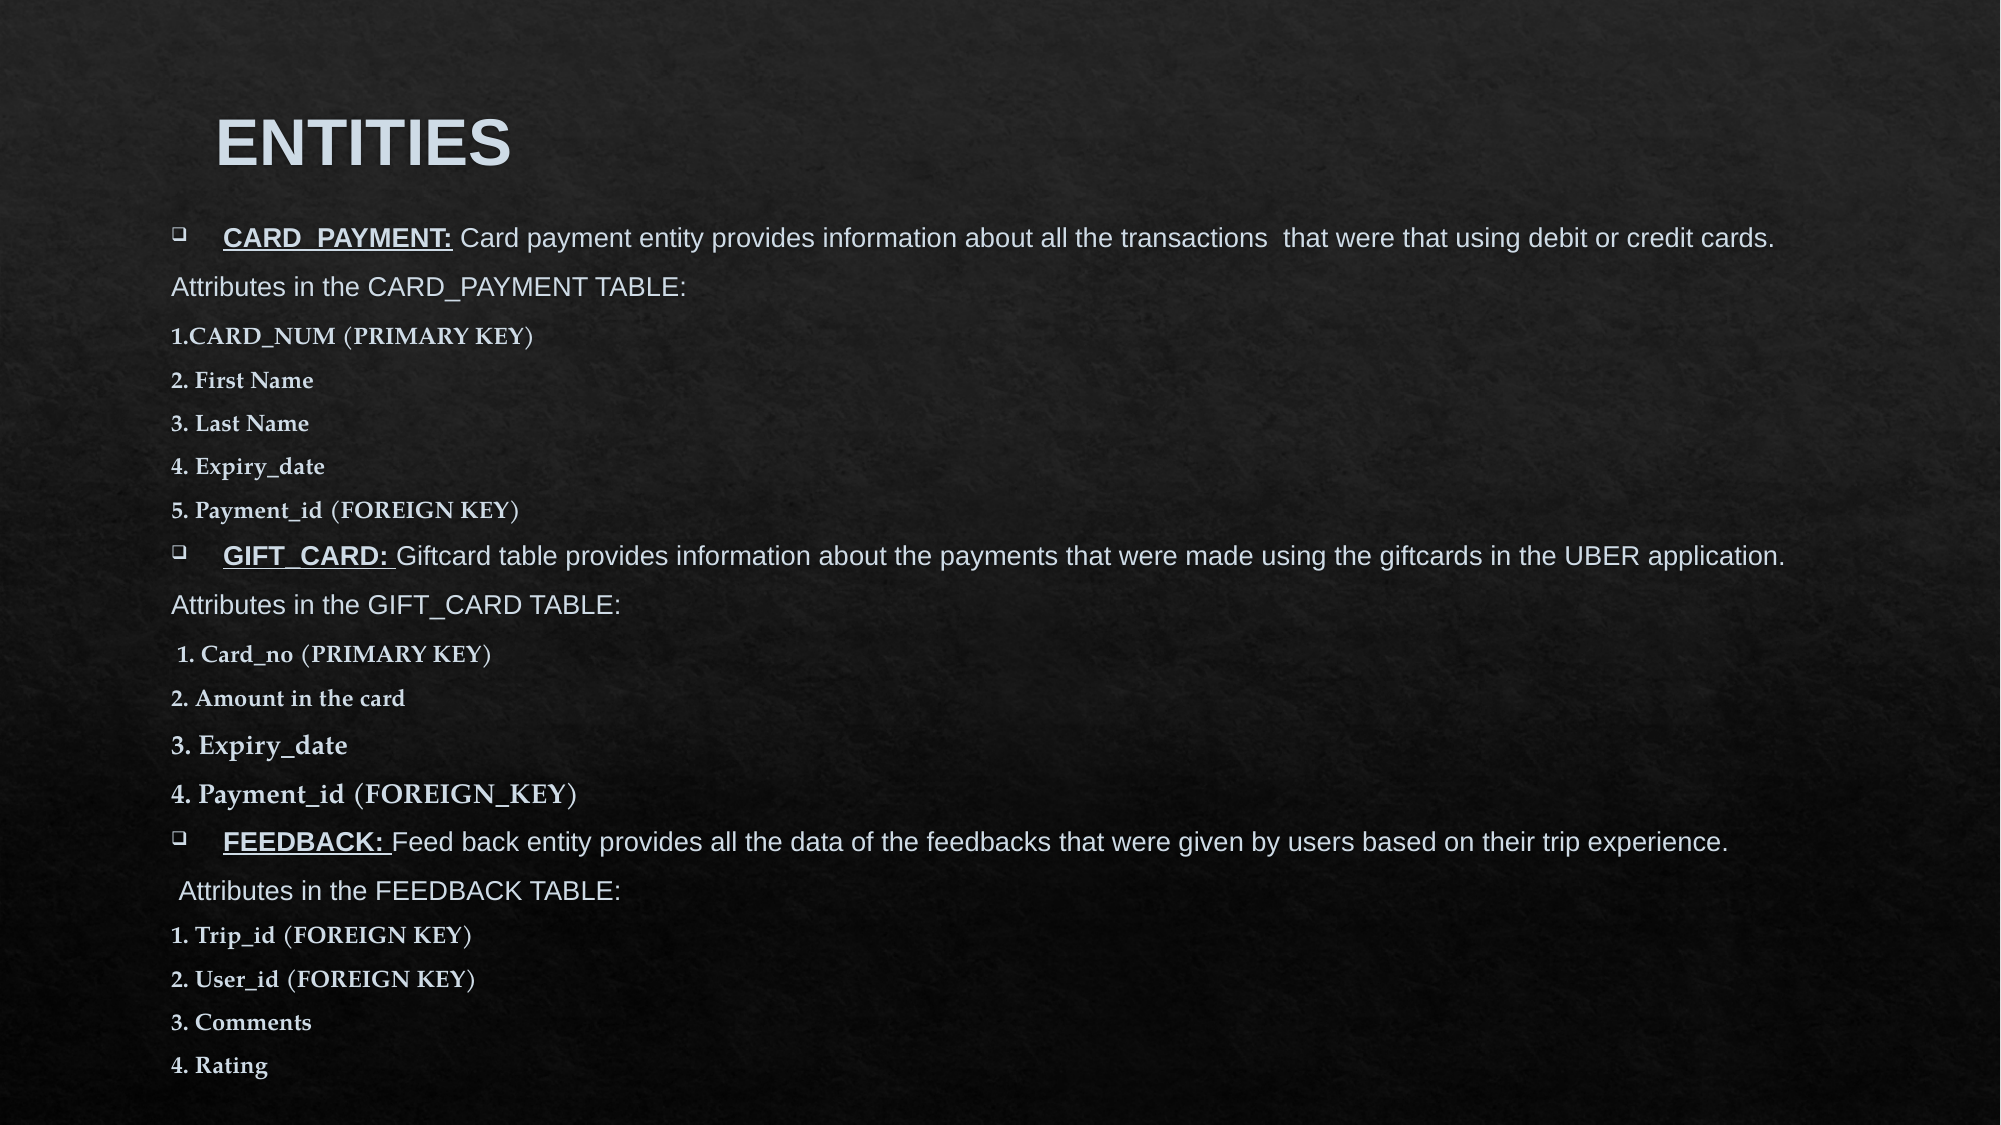

# ENTITIES
CARD_PAYMENT: Card payment entity provides information about all the transactions  that were that using debit or credit cards.
	Attributes in the CARD_PAYMENT TABLE:
	1.CARD_NUM (PRIMARY KEY)
	2. First Name
	3. Last Name
	4. Expiry_date
	5. Payment_id (FOREIGN KEY)
GIFT_CARD: Giftcard table provides information about the payments that were made using the giftcards in the UBER application.
	Attributes in the GIFT_CARD TABLE:
	 1. Card_no (PRIMARY KEY)
	2. Amount in the card
	3. Expiry_date
	4. Payment_id (FOREIGN_KEY)
FEEDBACK: Feed back entity provides all the data of the feedbacks that were given by users based on their trip experience.
	 Attributes in the FEEDBACK TABLE:
	1. Trip_id (FOREIGN KEY)
	2. User_id (FOREIGN KEY)
	3. Comments
	4. Rating